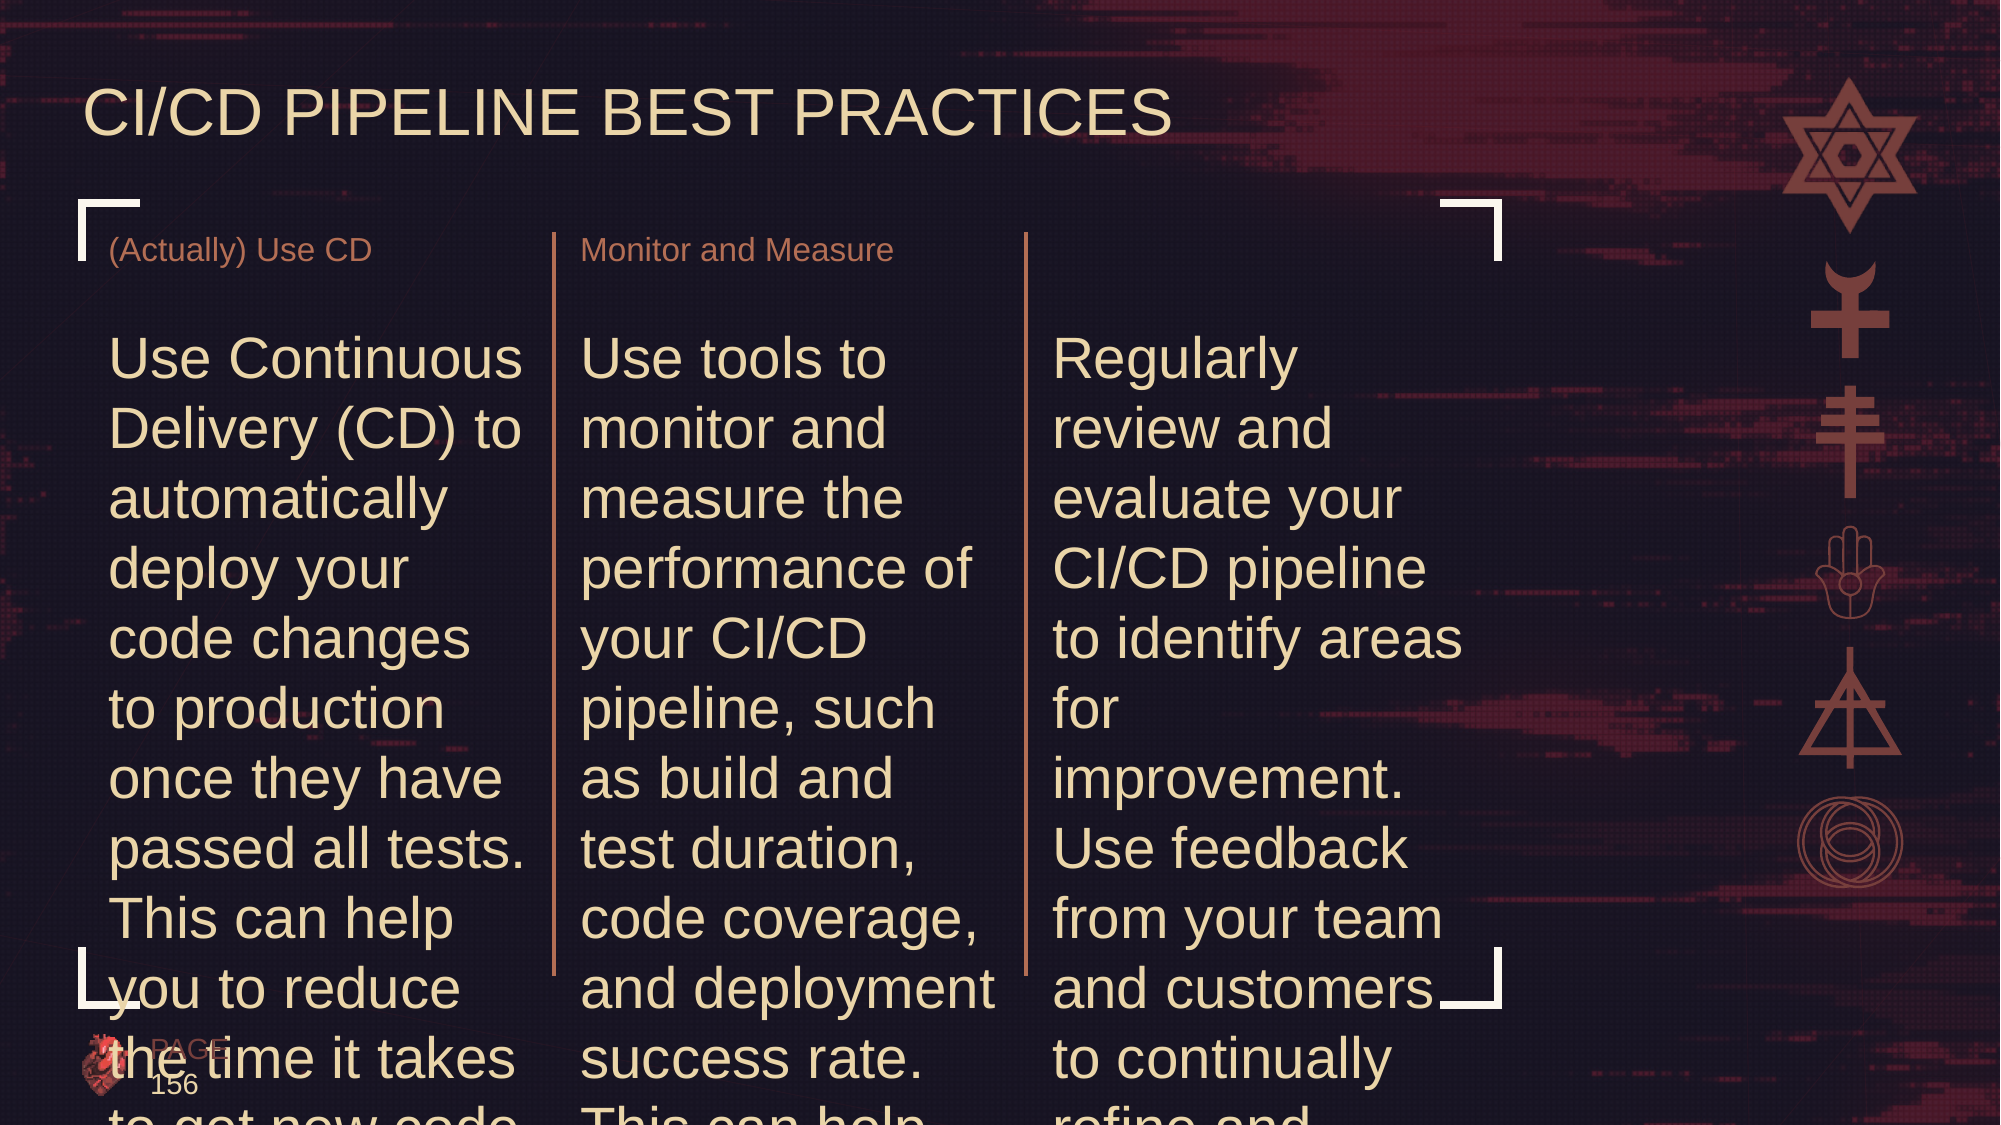

# CI/CD Pipeline Best Practices
(Actually) Use CD
Monitor and Measure

Use Continuous Delivery (CD) to automatically deploy your code changes to production once they have passed all tests. This can help you to reduce the time it takes to get new code changes into UAT and speed up your software delivery process.
Use tools to monitor and measure the performance of your CI/CD pipeline, such as build and test duration, code coverage, and deployment success rate. This can help you to identify bottlenecks and areas for improvement.
Regularly review and evaluate your CI/CD pipeline to identify areas for improvement. Use feedback from your team and customers to continually refine and optimize your CI/CD process.
PAGE 156